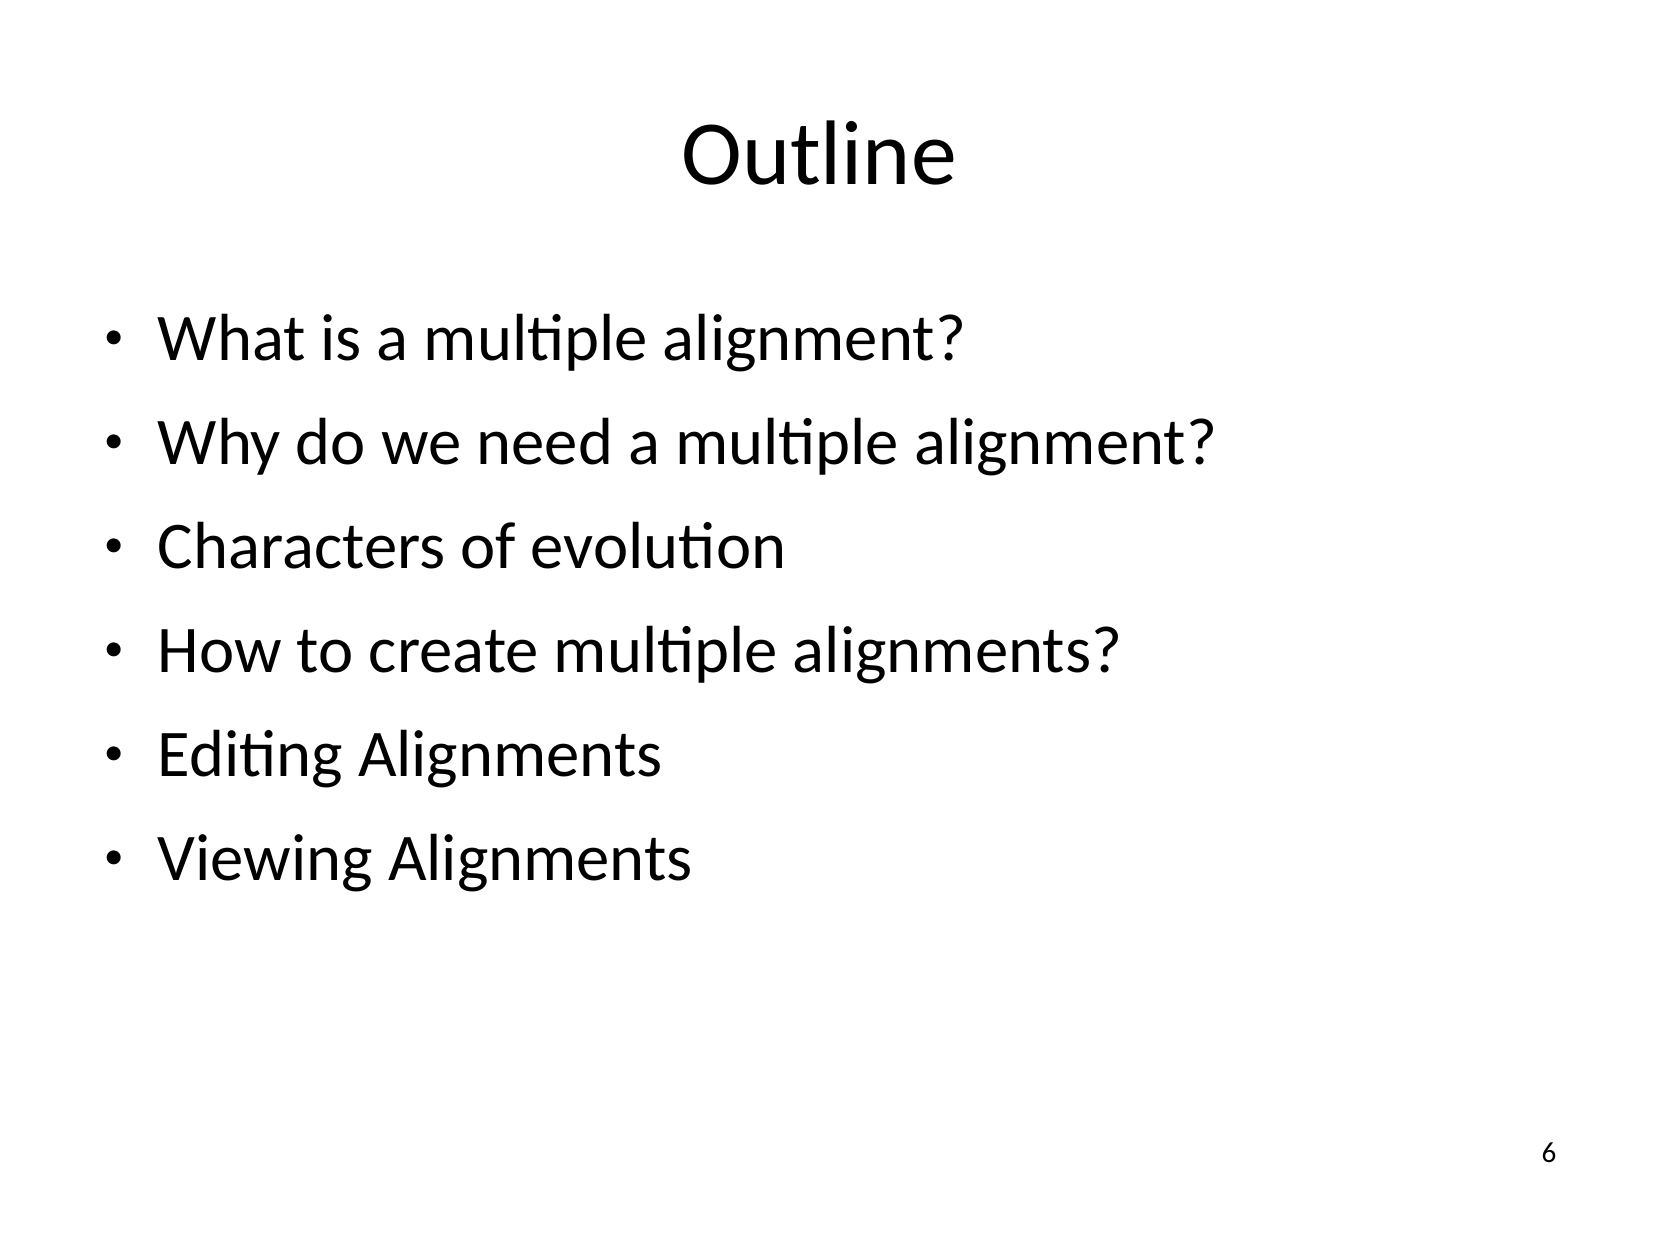

# Outline
What is a multiple alignment?
Why do we need a multiple alignment?  Characters of evolution
How to create multiple alignments?  Editing Alignments
Viewing Alignments
●
●
●
●
●
●
6